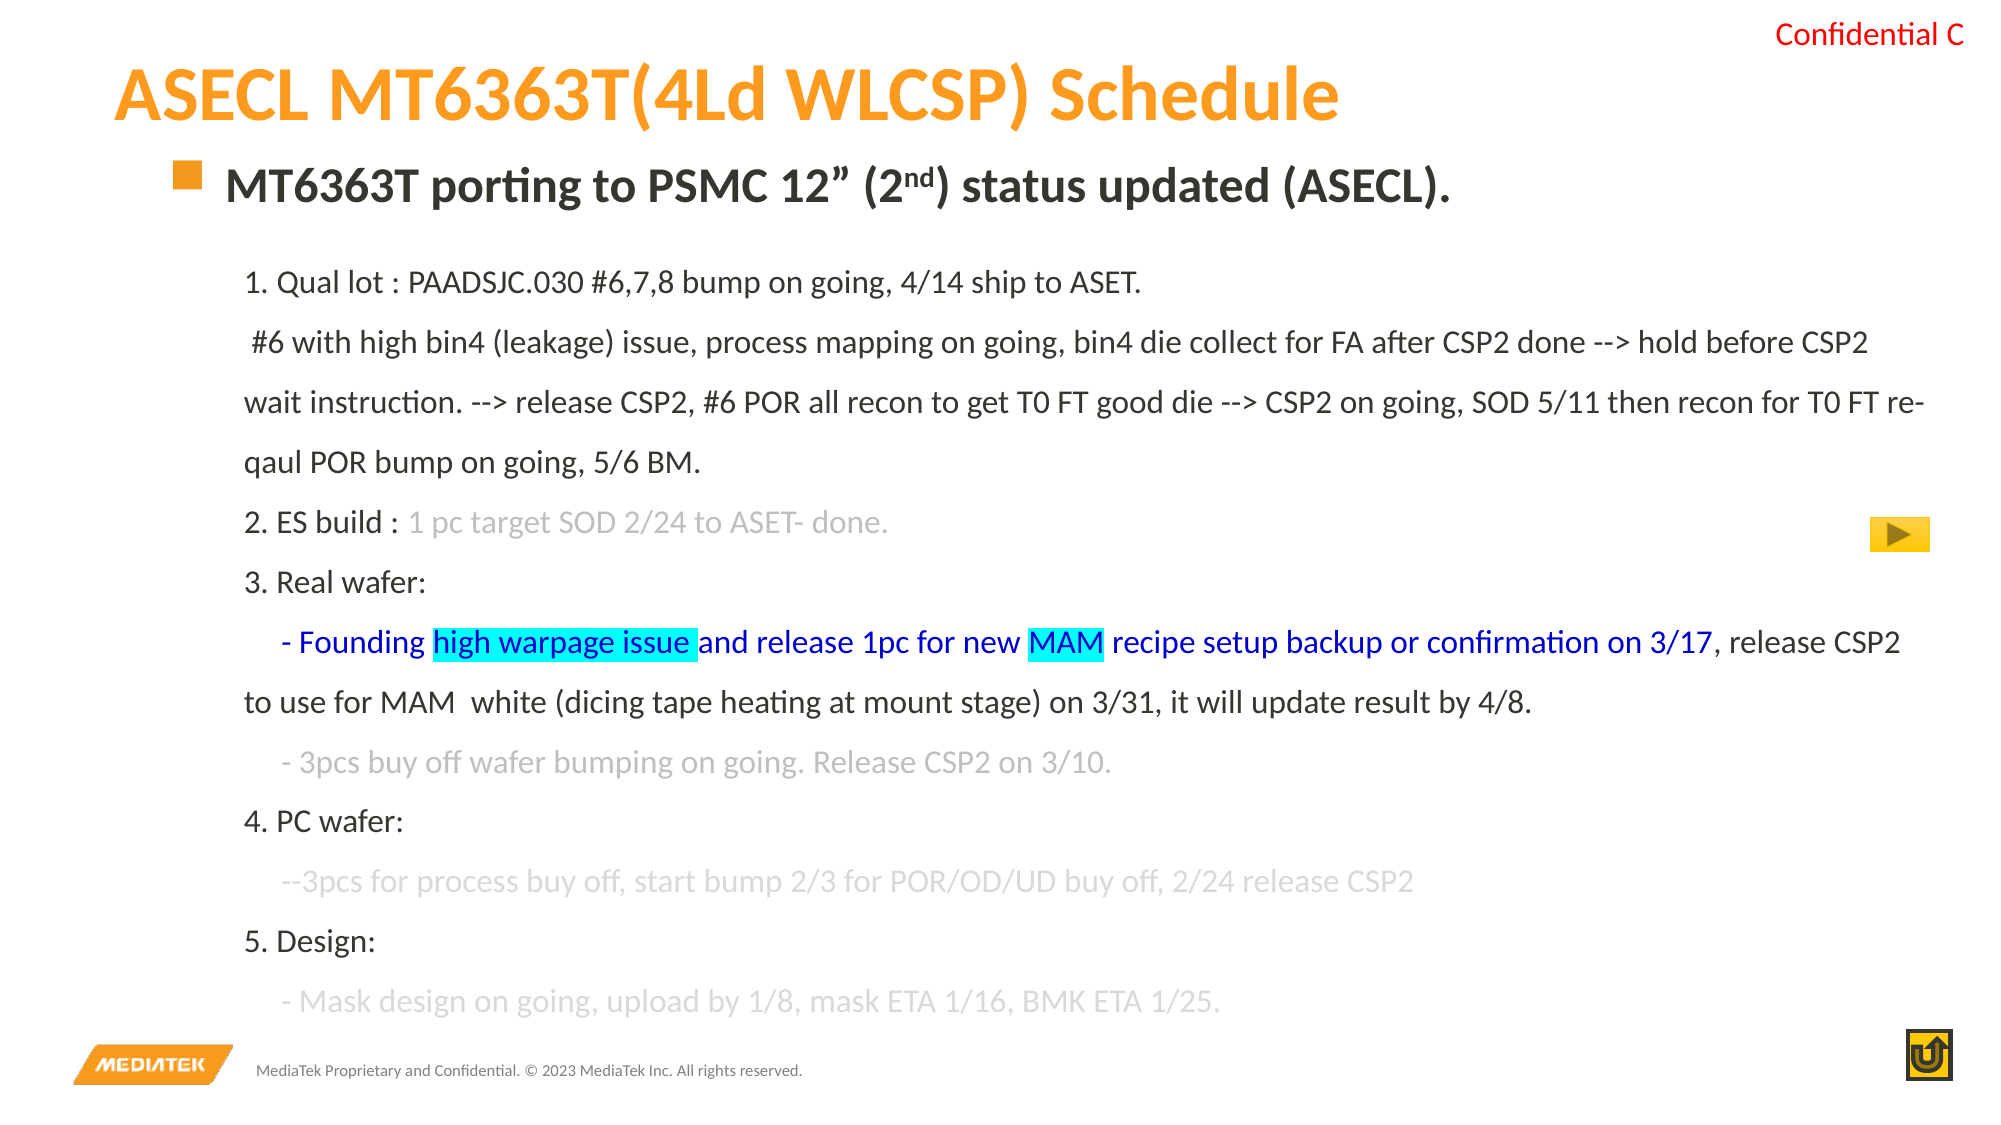

ASECL MT6363T(4Ld WLCSP) Schedule
MT6363T porting to PSMC 12” (2nd) status updated (ASECL).
1. Qual lot : PAADSJC.030 #6,7,8 bump on going, 4/14 ship to ASET.
 #6 with high bin4 (leakage) issue, process mapping on going, bin4 die collect for FA after CSP2 done --> hold before CSP2 wait instruction. --> release CSP2, #6 POR all recon to get T0 FT good die --> CSP2 on going, SOD 5/11 then recon for T0 FT re-qaul POR bump on going, 5/6 BM.
2. ES build : 1 pc target SOD 2/24 to ASET- done.
3. Real wafer:
     - Founding high warpage issue and release 1pc for new MAM recipe setup backup or confirmation on 3/17, release CSP2 to use for MAM  white (dicing tape heating at mount stage) on 3/31, it will update result by 4/8.
     - 3pcs buy off wafer bumping on going. Release CSP2 on 3/10.
4. PC wafer:
     --3pcs for process buy off, start bump 2/3 for POR/OD/UD buy off, 2/24 release CSP2
5. Design:
     - Mask design on going, upload by 1/8, mask ETA 1/16, BMK ETA 1/25.